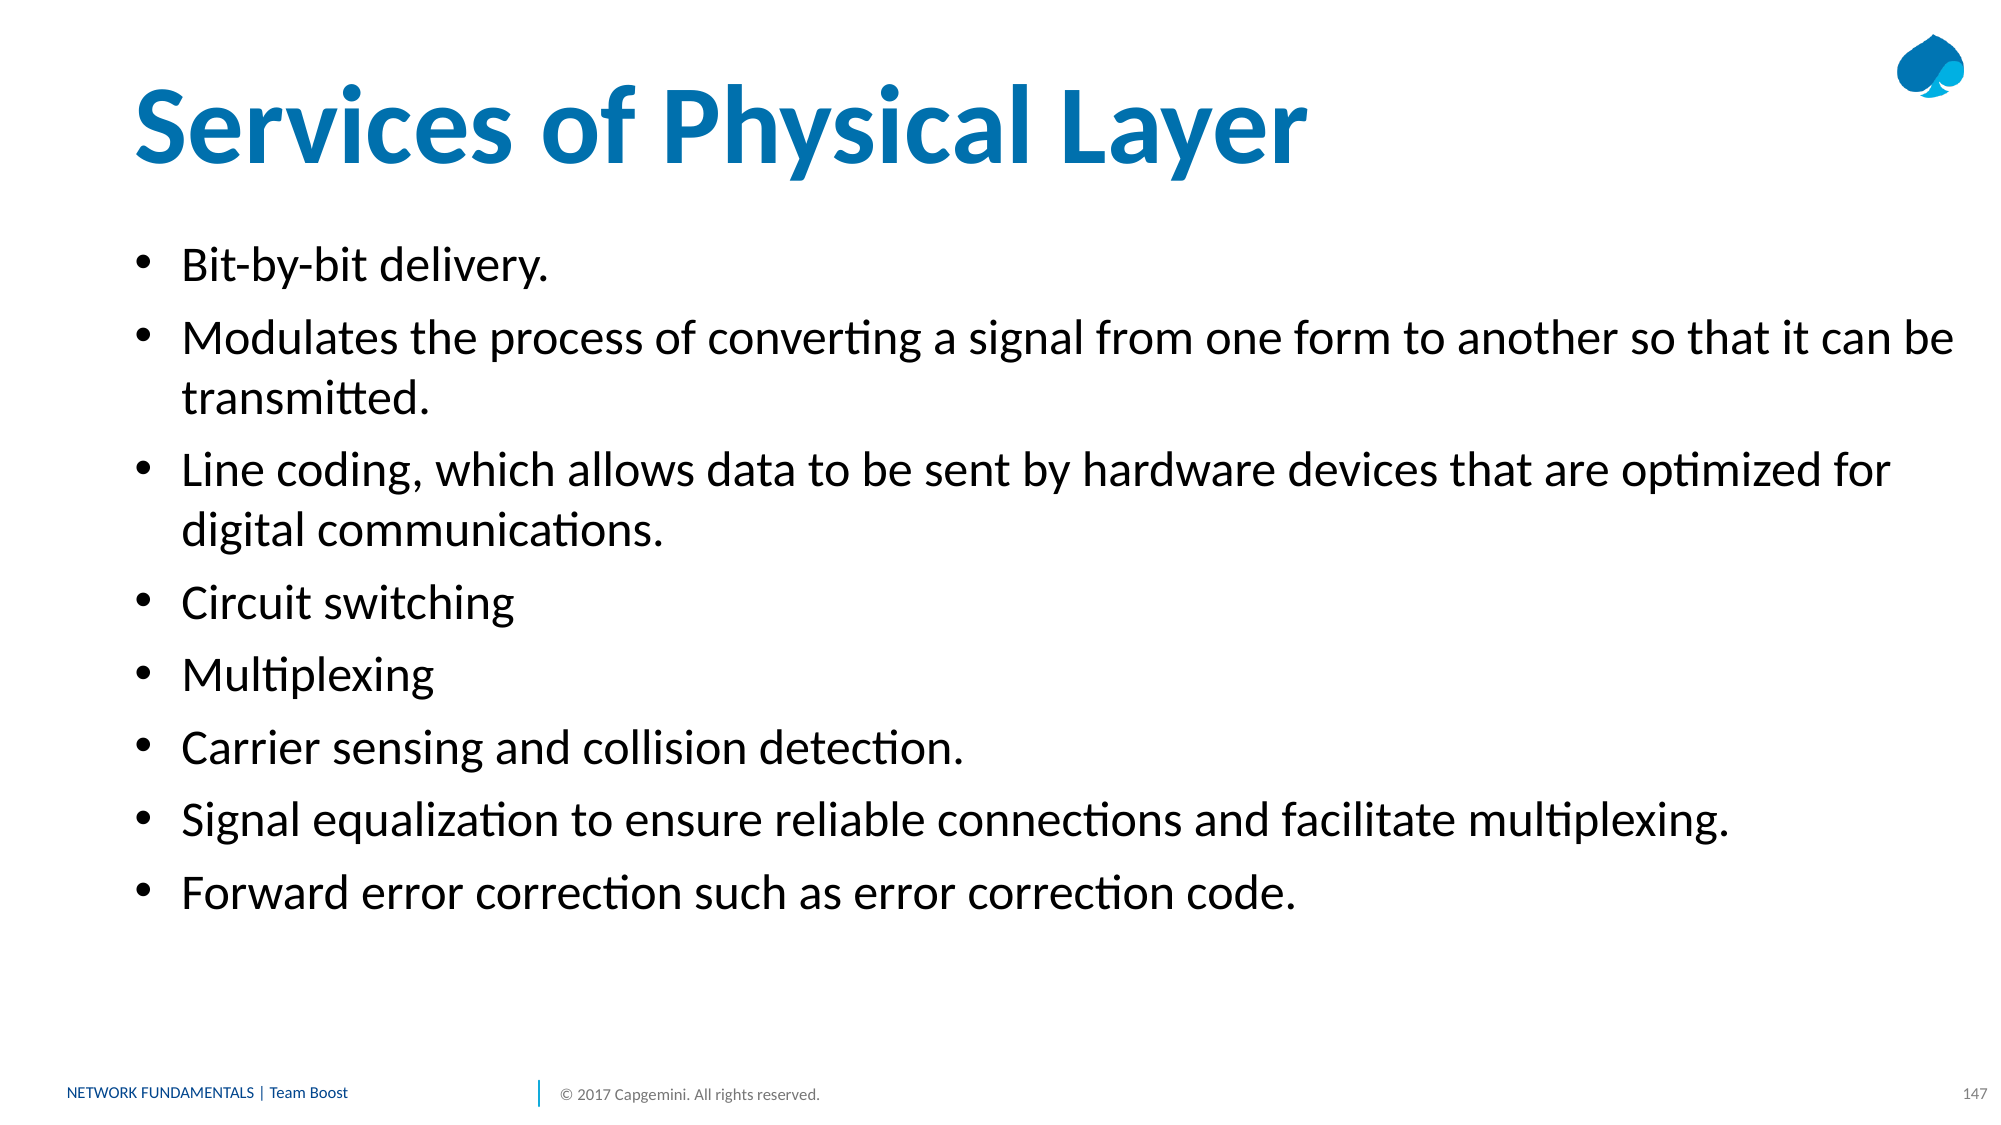

# Services of Physical Layer
Bit-by-bit delivery.
Modulates the process of converting a signal from one form to another so that it can be transmitted.
Line coding, which allows data to be sent by hardware devices that are optimized for digital communications.
Circuit switching
Multiplexing
Carrier sensing and collision detection.
Signal equalization to ensure reliable connections and facilitate multiplexing.
Forward error correction such as error correction code.